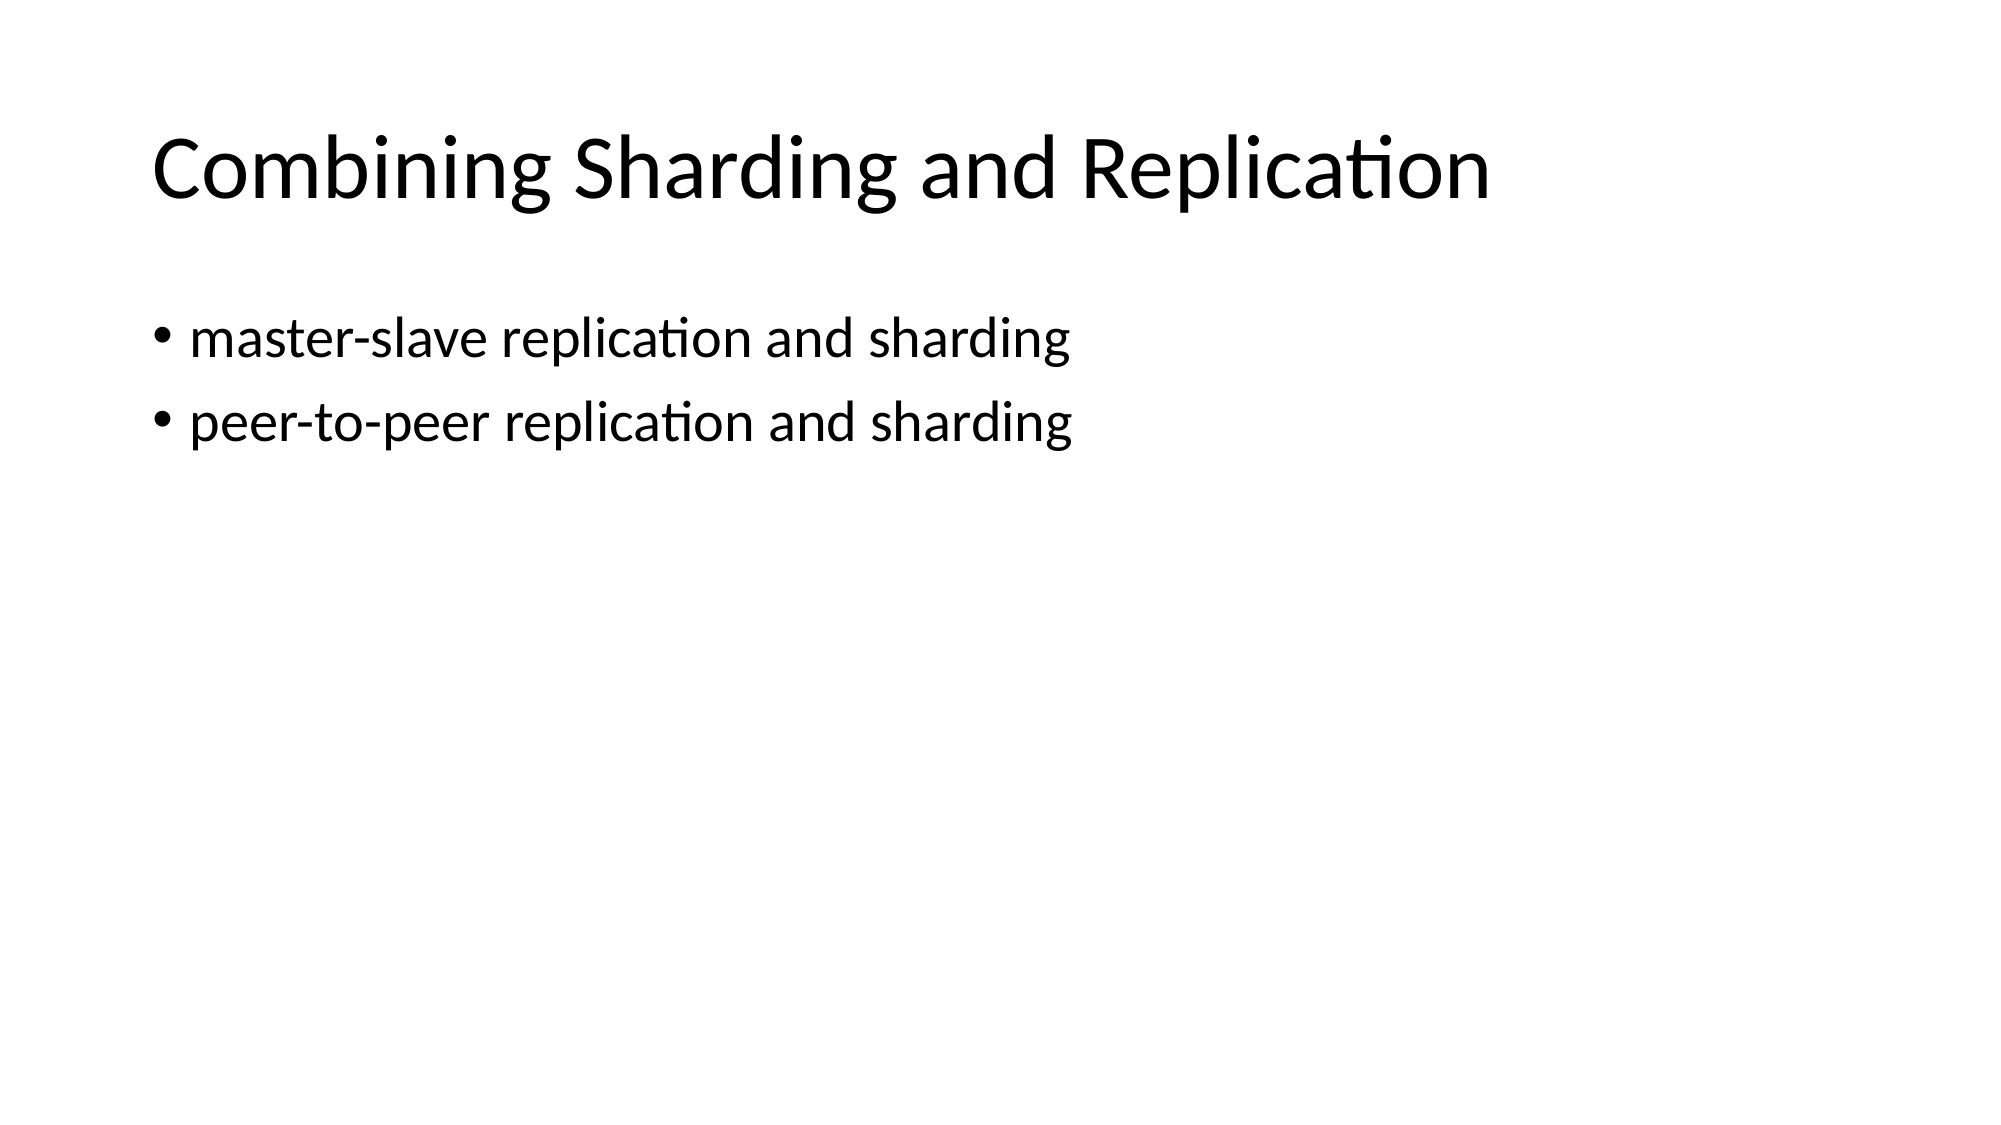

# Combining Sharding and Replication
master-slave replication and sharding
peer-to-peer replication and sharding